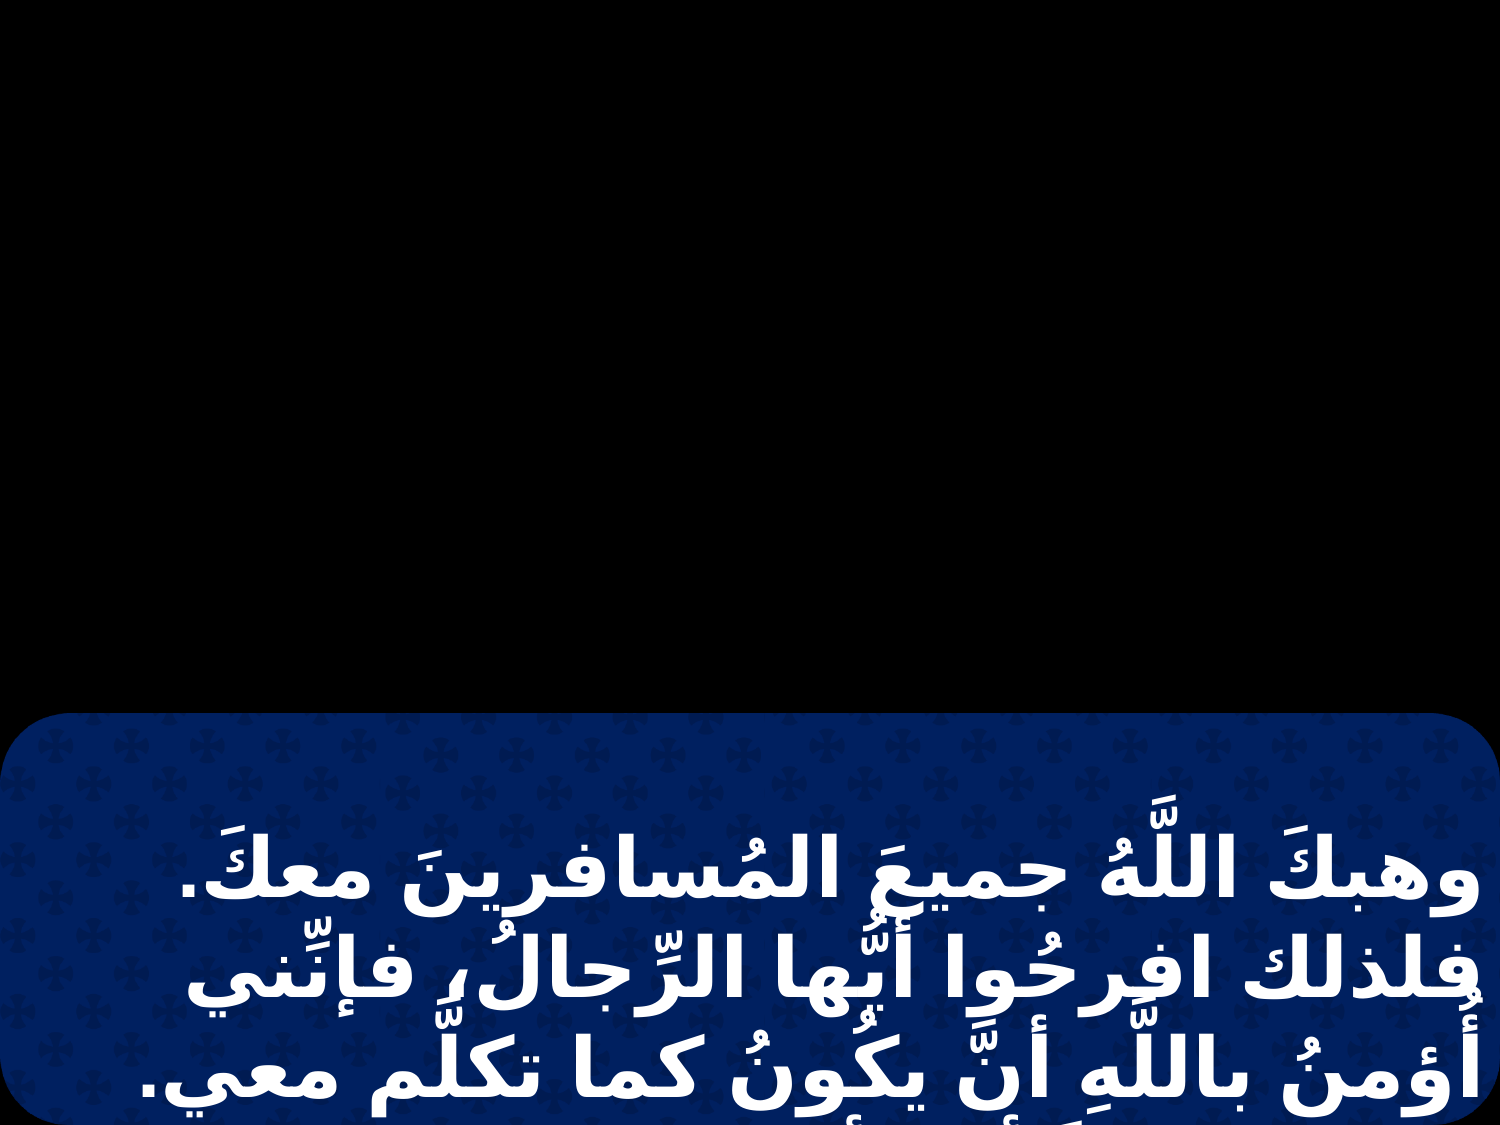

وهبكَ اللَّهُ جميعَ المُسافرينَ معكَ. فلذلك افرحُوا أيُّها الرِّجالُ، فإنِّني أُؤمنُ باللَّهِ أنَّ يكُونُ كما تكلَّم معي. ولكن لا بُدَّ أن نأتي إلى جزيرةٍ.